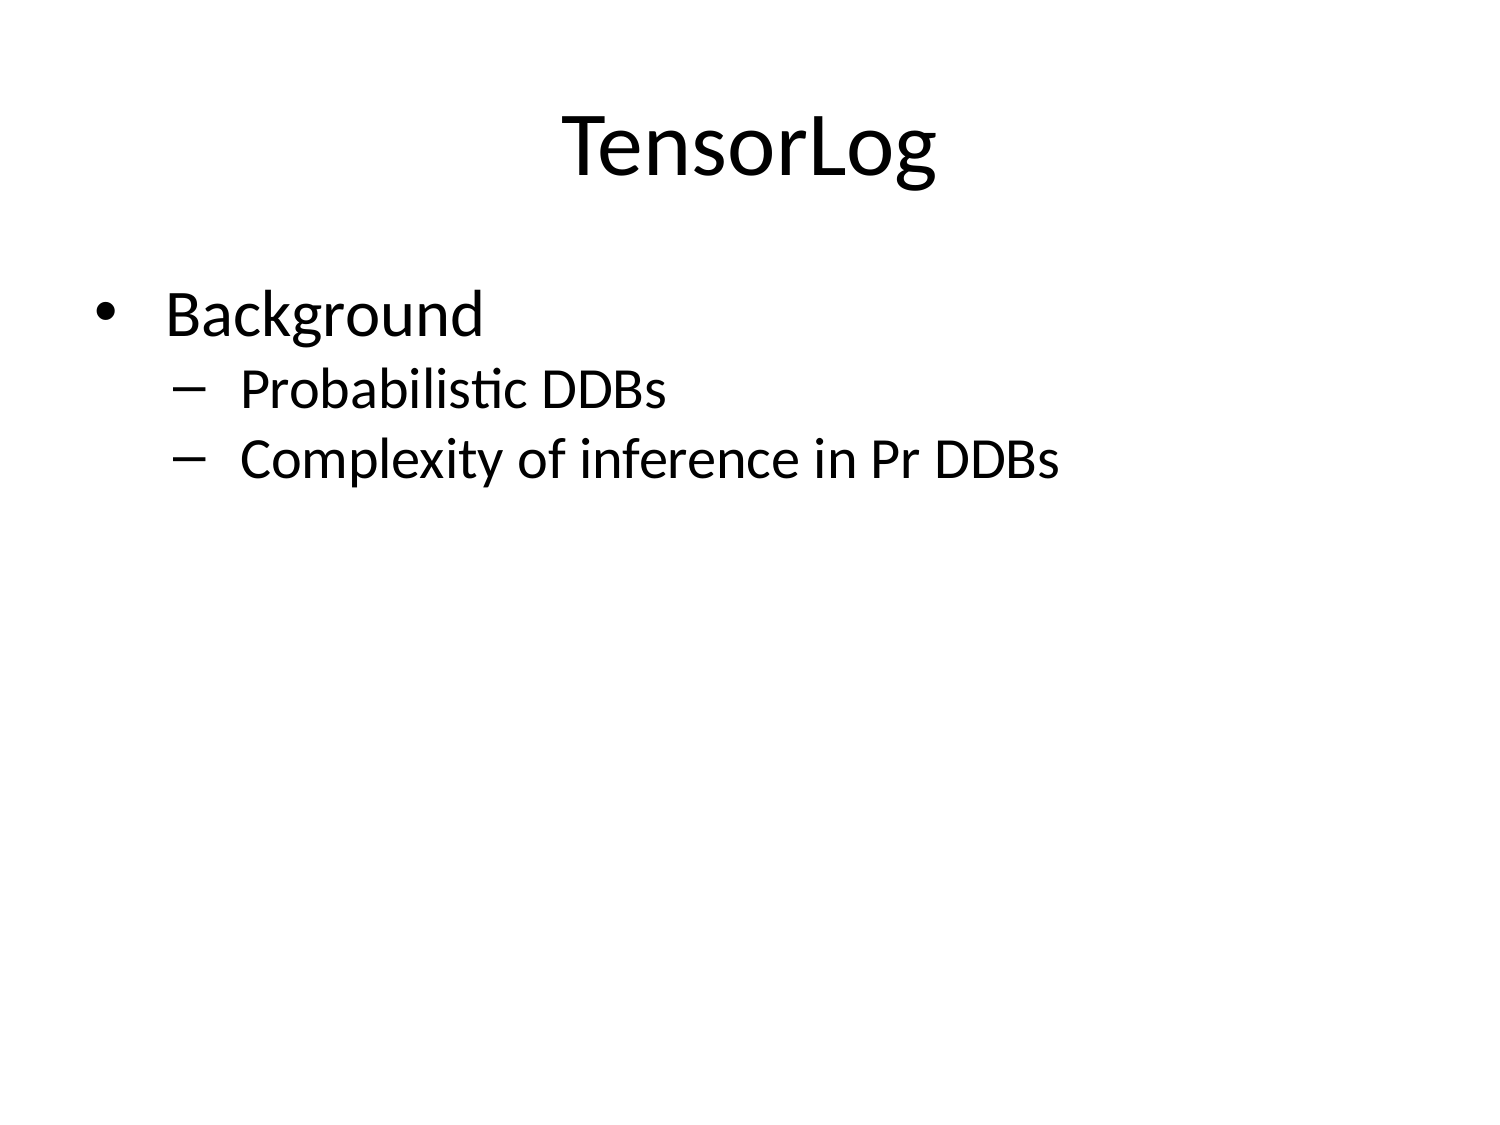

# TensorLog
Background
Probabilistic DDBs
Complexity of inference in Pr DDBs